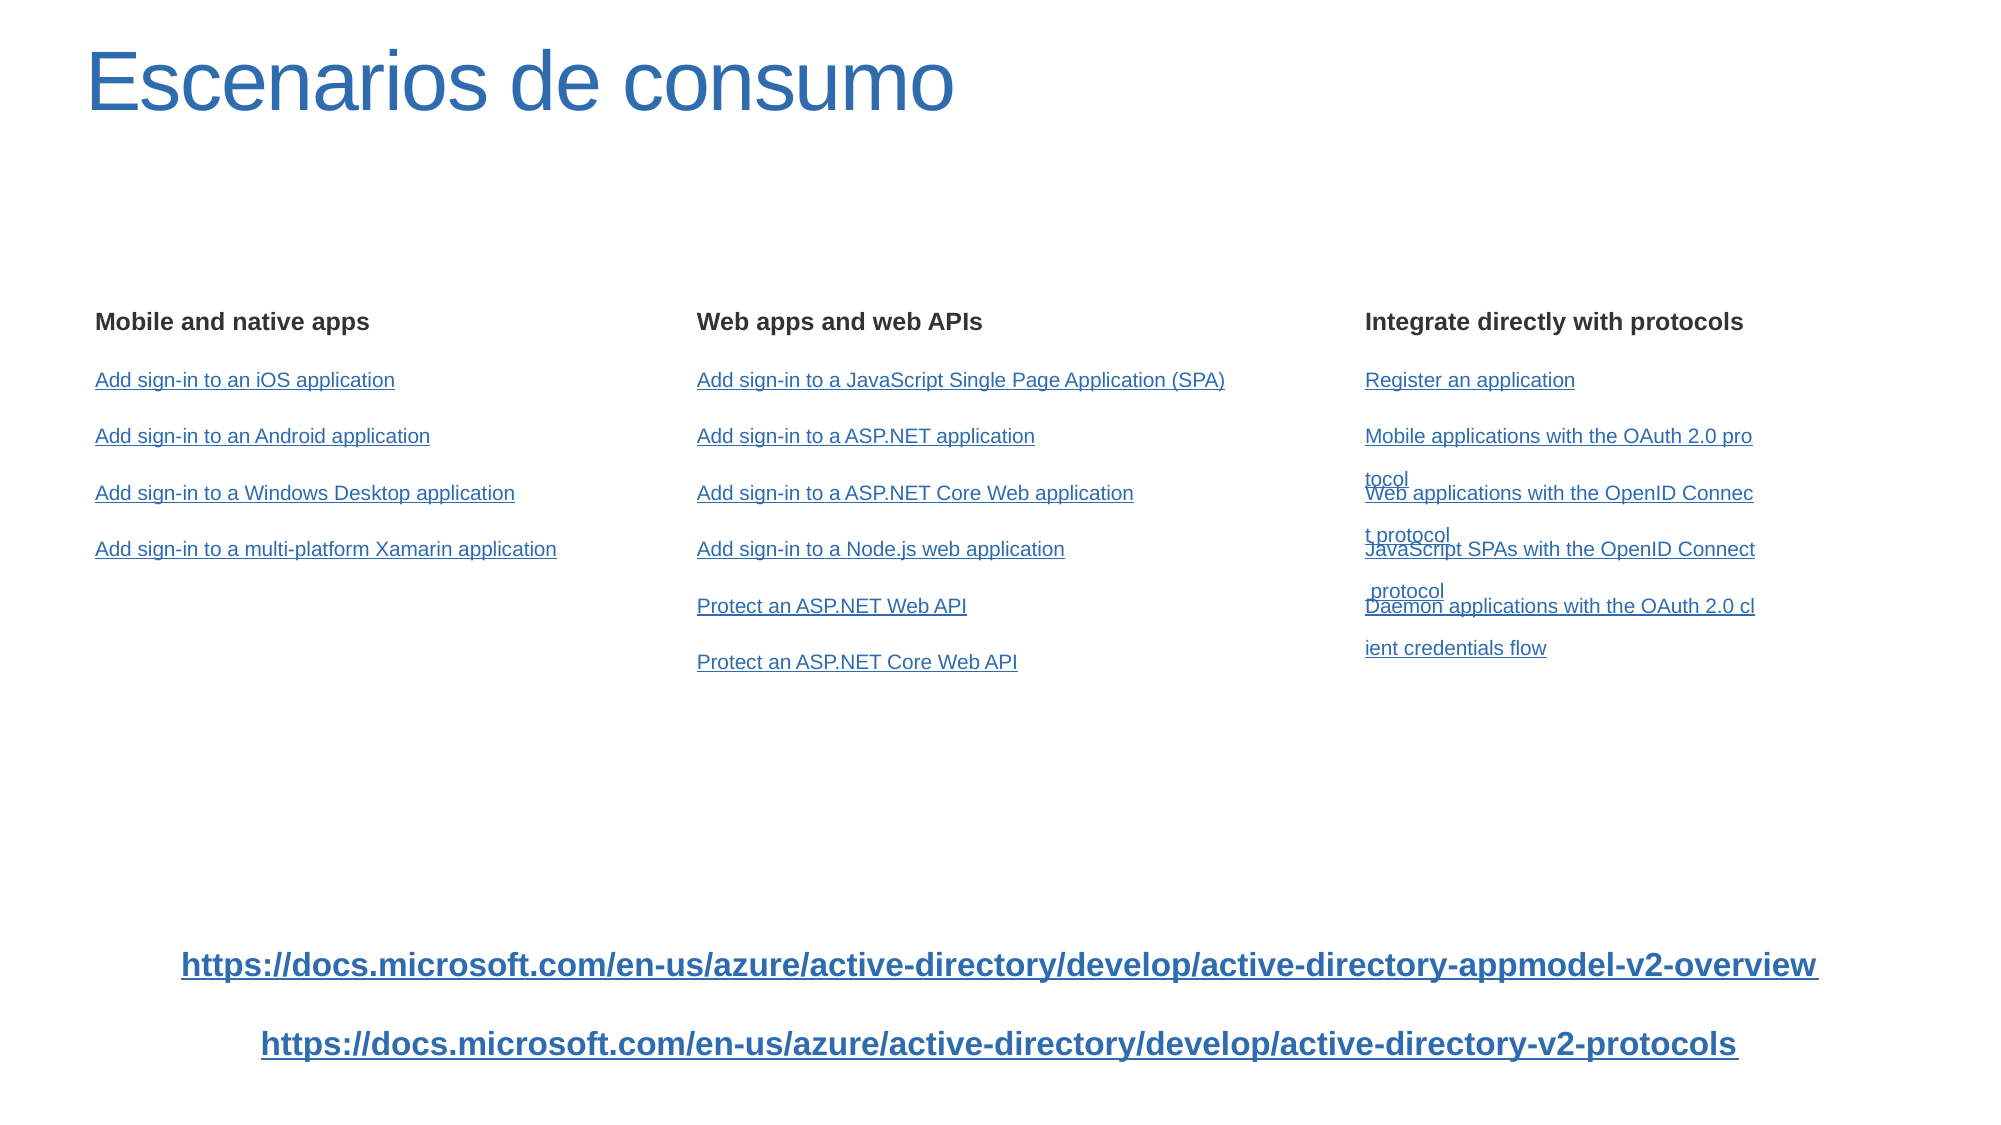

# Escenarios de consumo
| Mobile and native apps | Web apps and web APIs | Integrate directly with protocols |
| --- | --- | --- |
| Add sign-in to an iOS application | Add sign-in to a JavaScript Single Page Application (SPA) | Register an application |
| Add sign-in to an Android application | Add sign-in to a ASP.NET application | Mobile applications with the OAuth 2.0 protocol |
| Add sign-in to a Windows Desktop application | Add sign-in to a ASP.NET Core Web application | Web applications with the OpenID Connect protocol |
| Add sign-in to a multi-platform Xamarin application | Add sign-in to a Node.js web application | JavaScript SPAs with the OpenID Connect protocol |
|  | Protect an ASP.NET Web API | Daemon applications with the OAuth 2.0 client credentials flow |
|  | Protect an ASP.NET Core Web API |  |
https://docs.microsoft.com/en-us/azure/active-directory/develop/active-directory-appmodel-v2-overview
https://docs.microsoft.com/en-us/azure/active-directory/develop/active-directory-v2-protocols